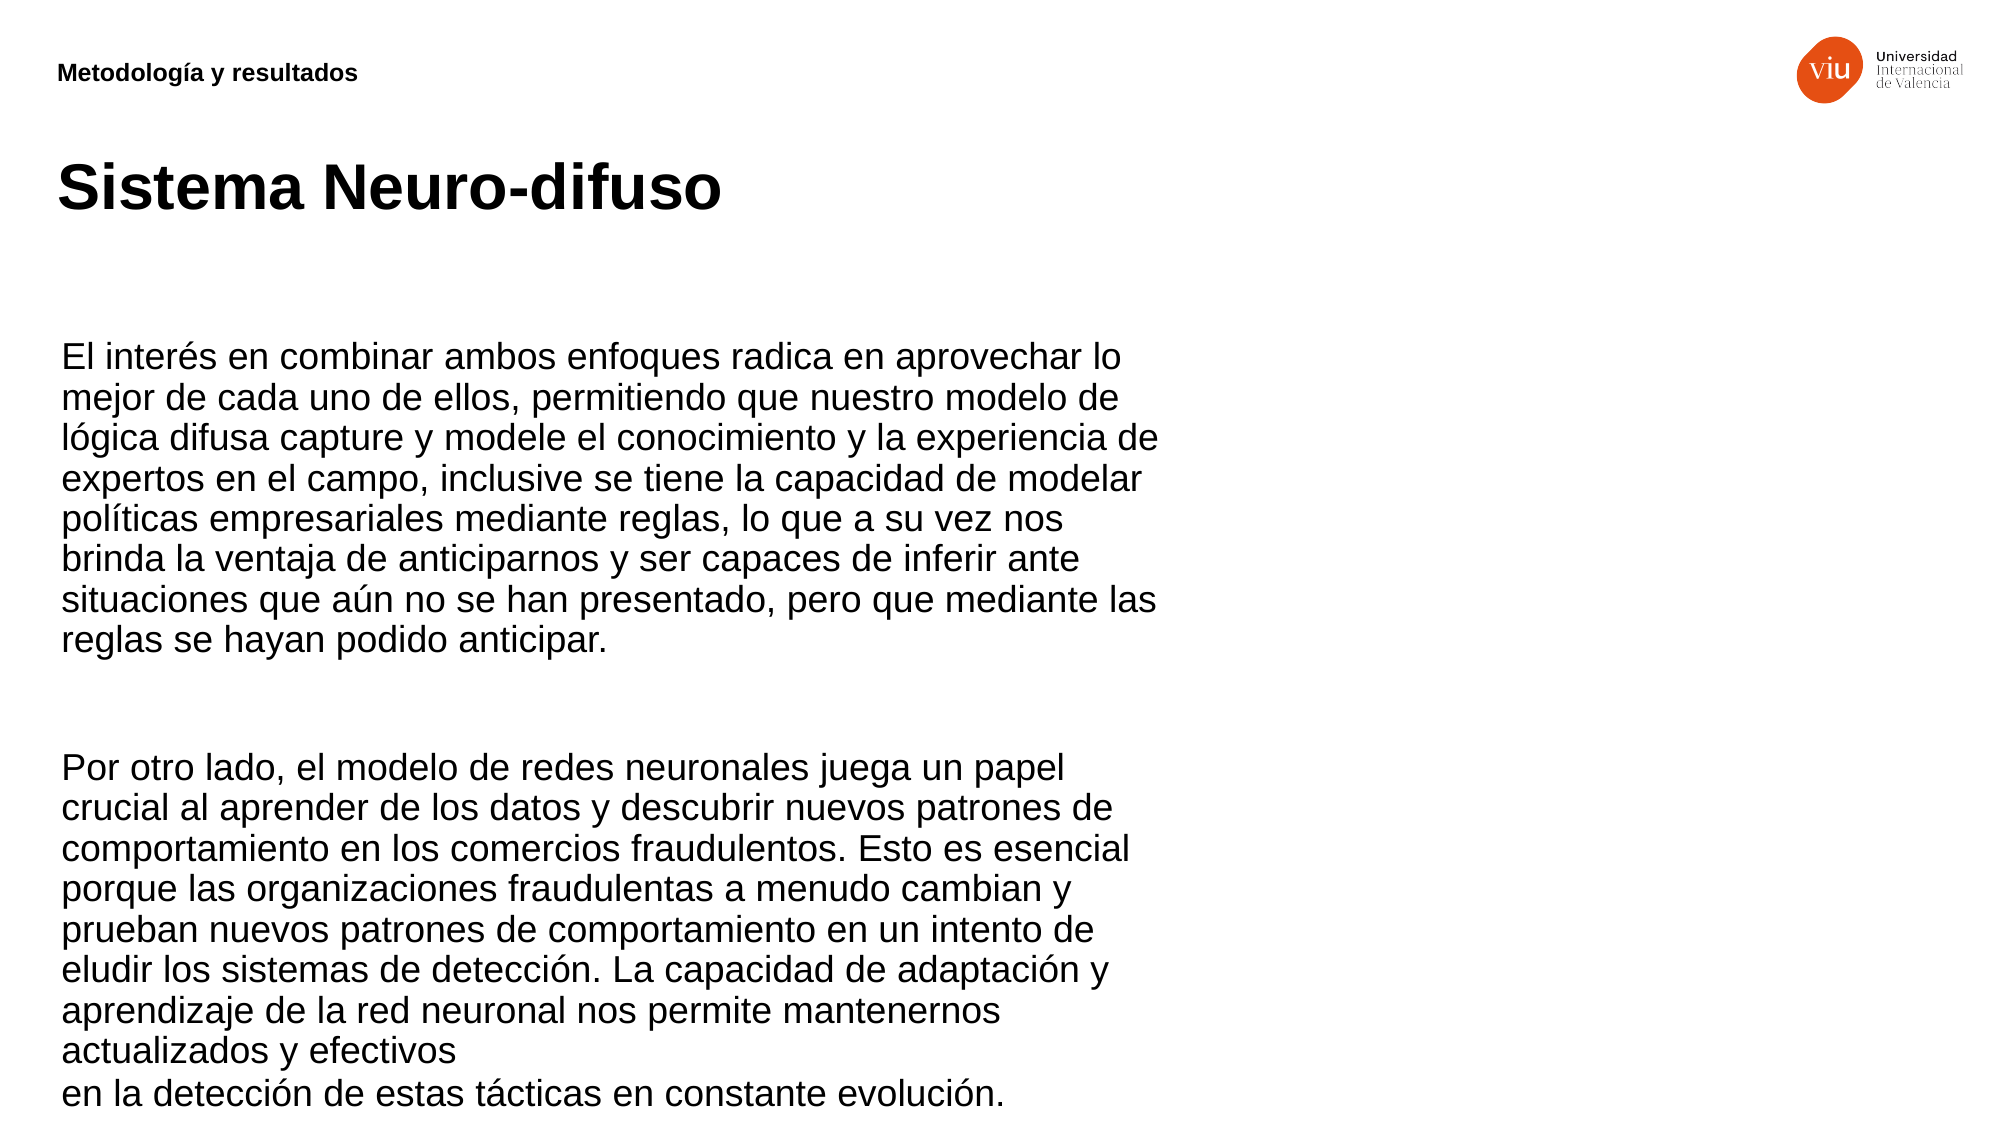

Metodología y resultados
Sistema Neuro-difuso
El interés en combinar ambos enfoques radica en aprovechar lo mejor de cada uno de ellos, permitiendo que nuestro modelo de lógica difusa capture y modele el conocimiento y la experiencia de expertos en el campo, inclusive se tiene la capacidad de modelar políticas empresariales mediante reglas, lo que a su vez nos brinda la ventaja de anticiparnos y ser capaces de inferir ante situaciones que aún no se han presentado, pero que mediante las reglas se hayan podido anticipar.

Por otro lado, el modelo de redes neuronales juega un papel crucial al aprender de los datos y descubrir nuevos patrones de comportamiento en los comercios fraudulentos. Esto es esencial porque las organizaciones fraudulentas a menudo cambian y prueban nuevos patrones de comportamiento en un intento de eludir los sistemas de detección. La capacidad de adaptación y aprendizaje de la red neuronal nos permite mantenernos actualizados y efectivos
en la detección de estas tácticas en constante evolución.